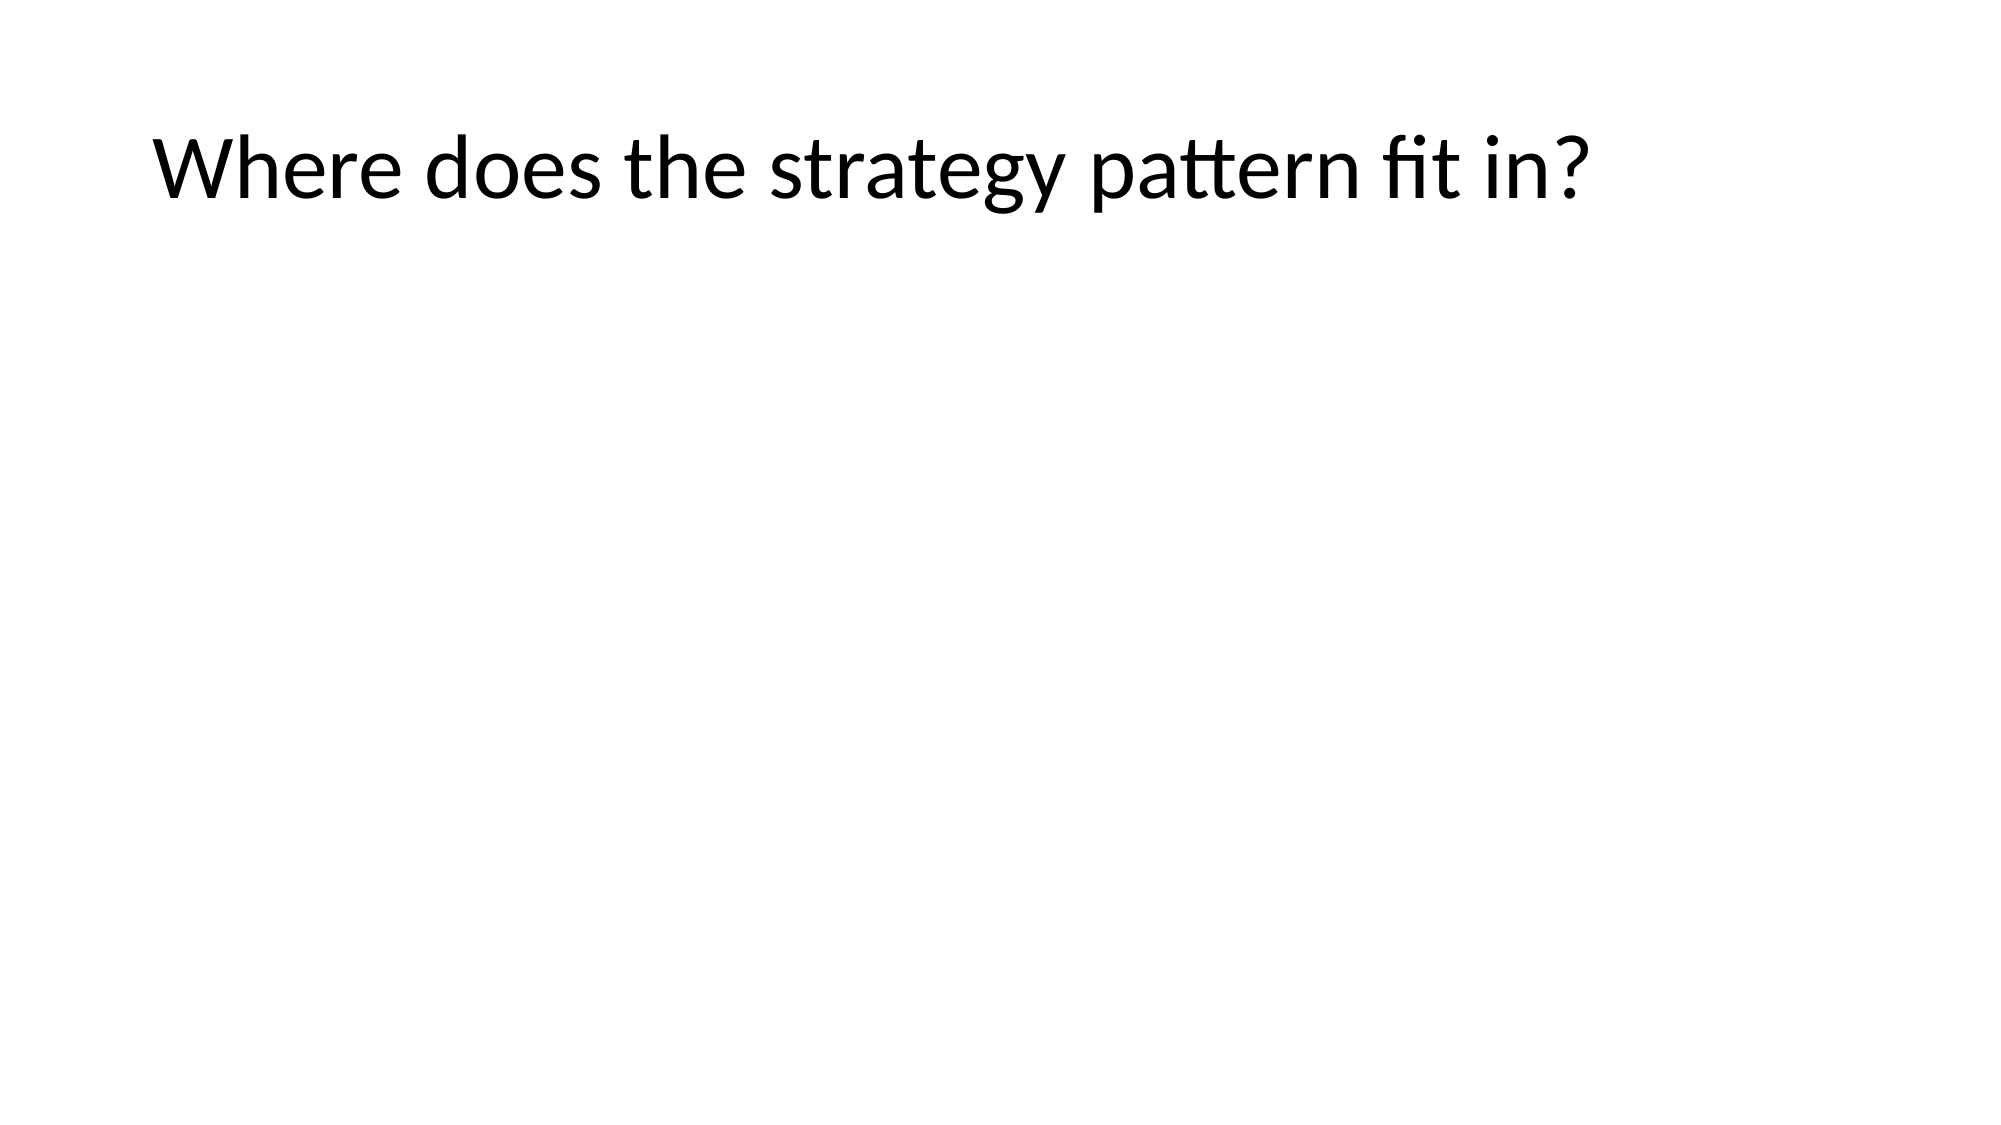

# Where does the strategy pattern fit in?